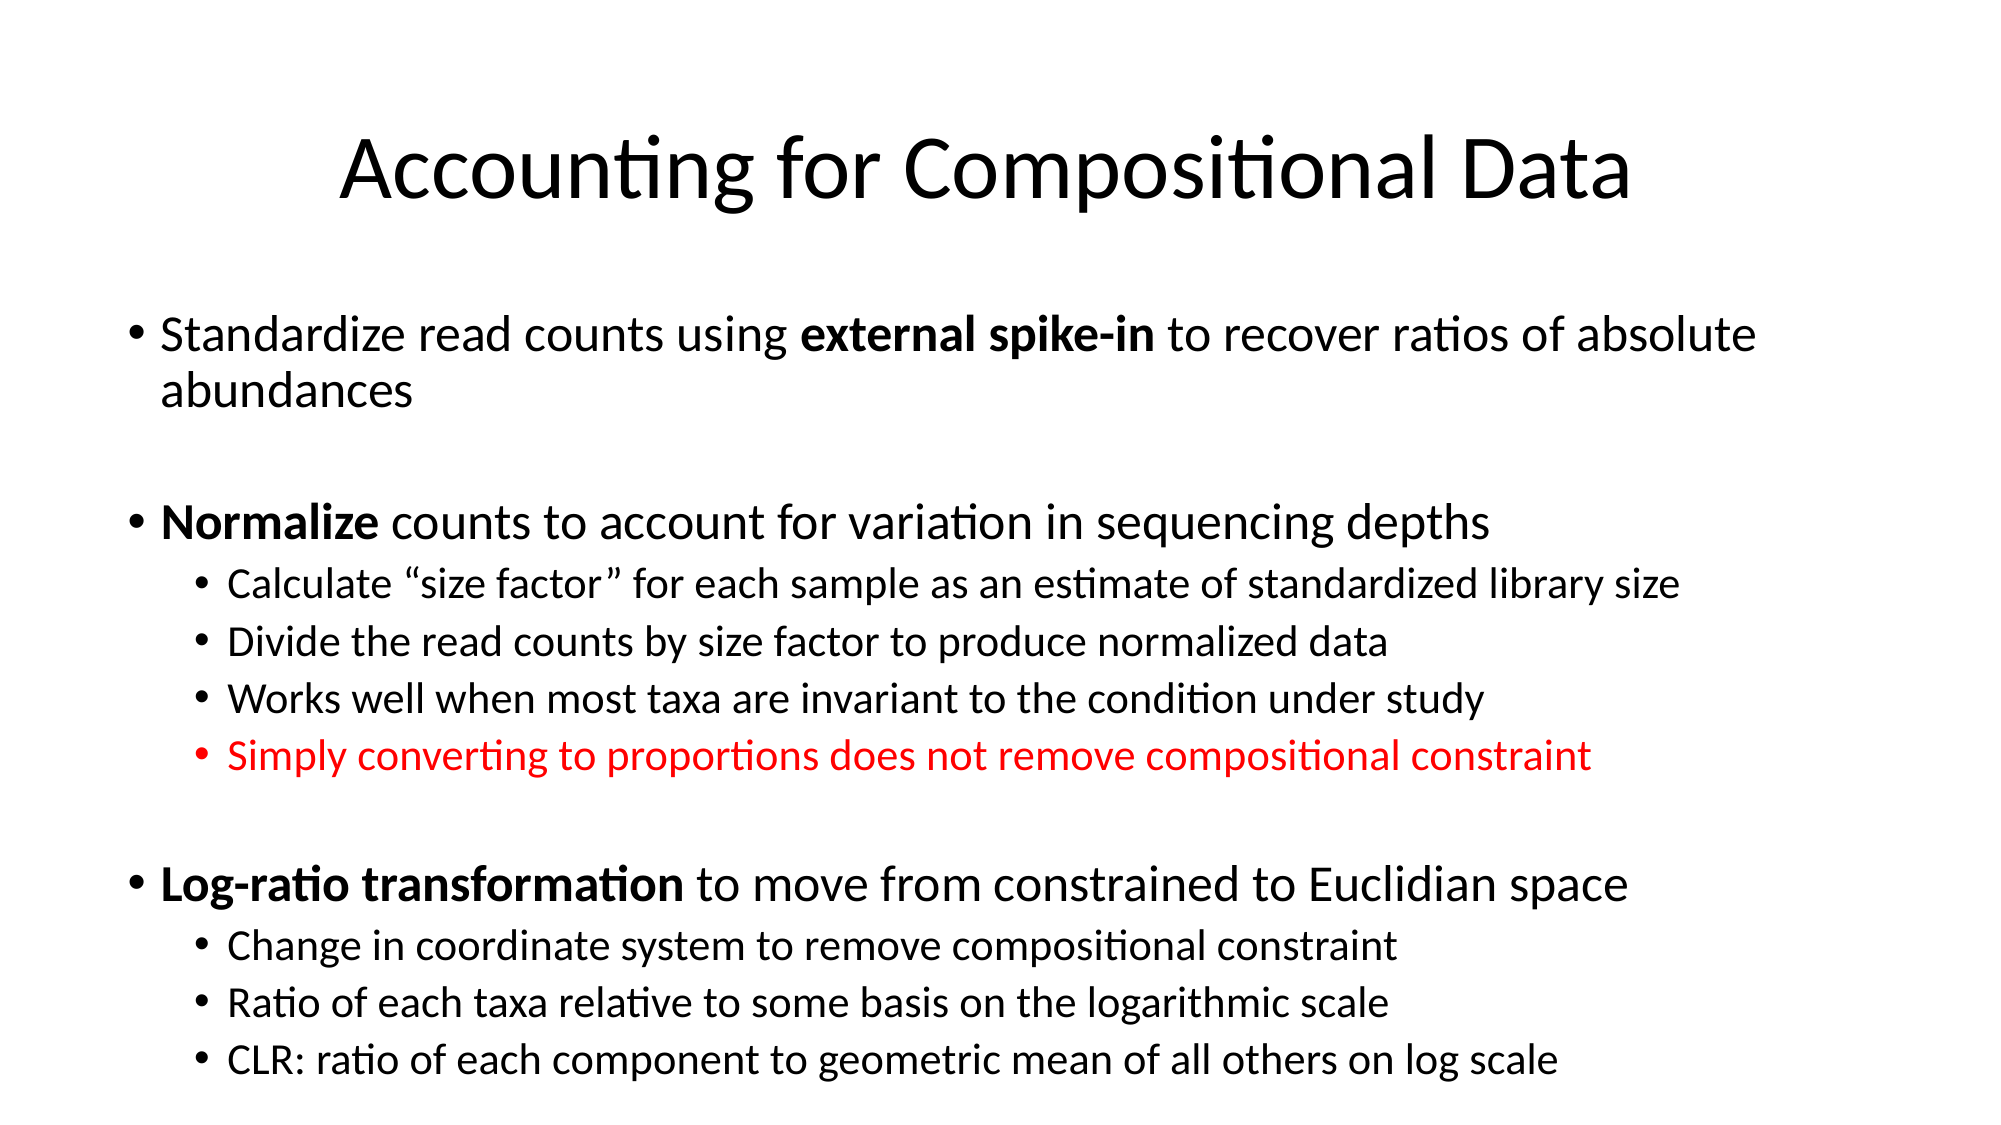

# Accounting for Compositional Data
Standardize read counts using external spike-in to recover ratios of absolute abundances

Normalize counts to account for variation in sequencing depths
Calculate “size factor” for each sample as an estimate of standardized library size
Divide the read counts by size factor to produce normalized data
Works well when most taxa are invariant to the condition under study
Simply converting to proportions does not remove compositional constraint

Log-ratio transformation to move from constrained to Euclidian space
Change in coordinate system to remove compositional constraint
Ratio of each taxa relative to some basis on the logarithmic scale
CLR: ratio of each component to geometric mean of all others on log scale